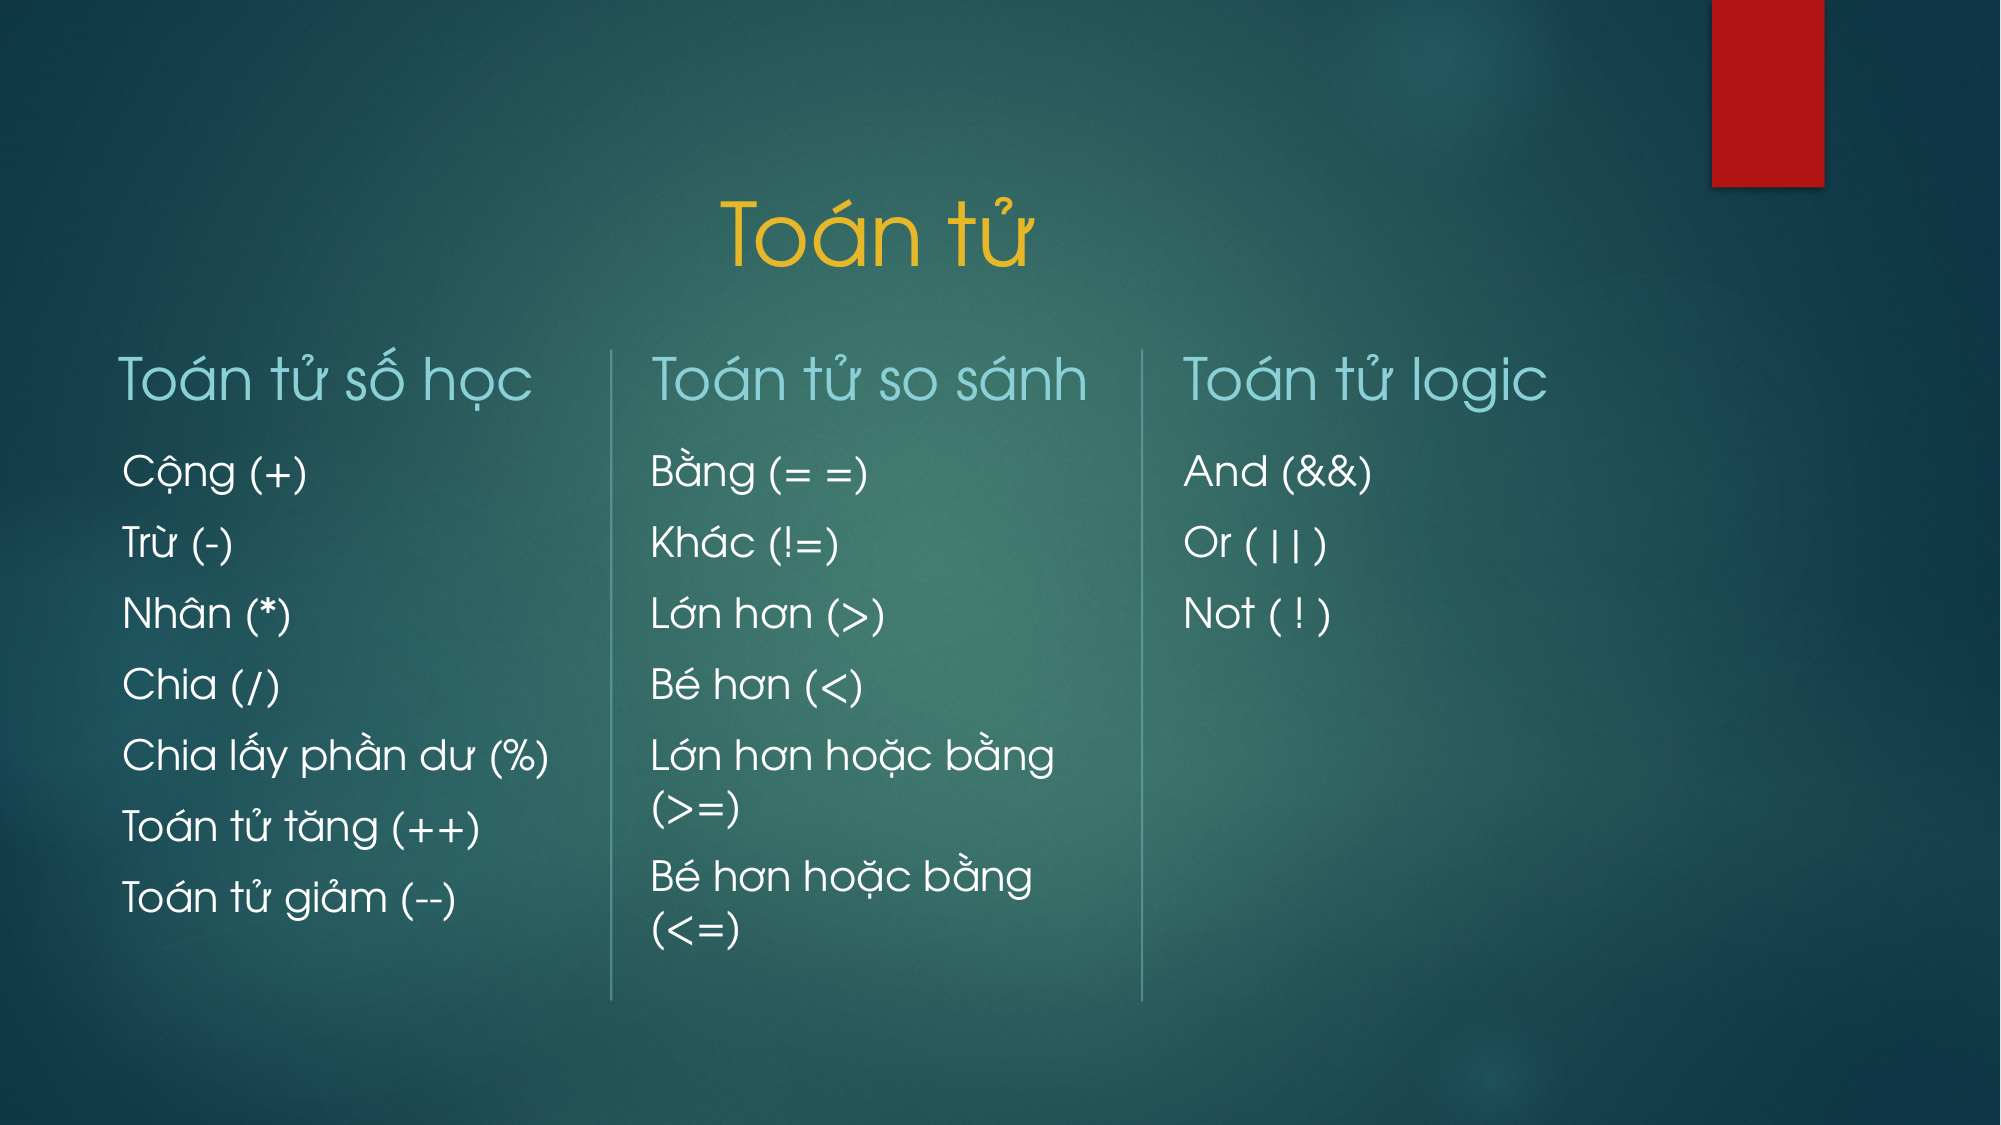

# Toán tử
Toán tử số học
Toán tử so sánh
Toán tử logic
Cộng (+)
Trừ (-)
Nhân (*)
Chia (/)
Chia lấy phần dư (%)
Toán tử tăng (++)
Toán tử giảm (--)
Bằng (= =)
Khác (!=)
Lớn hơn (>)
Bé hơn (<)
Lớn hơn hoặc bằng (>=)
Bé hơn hoặc bằng (<=)
And (&&)
Or ( | | )
Not ( ! )